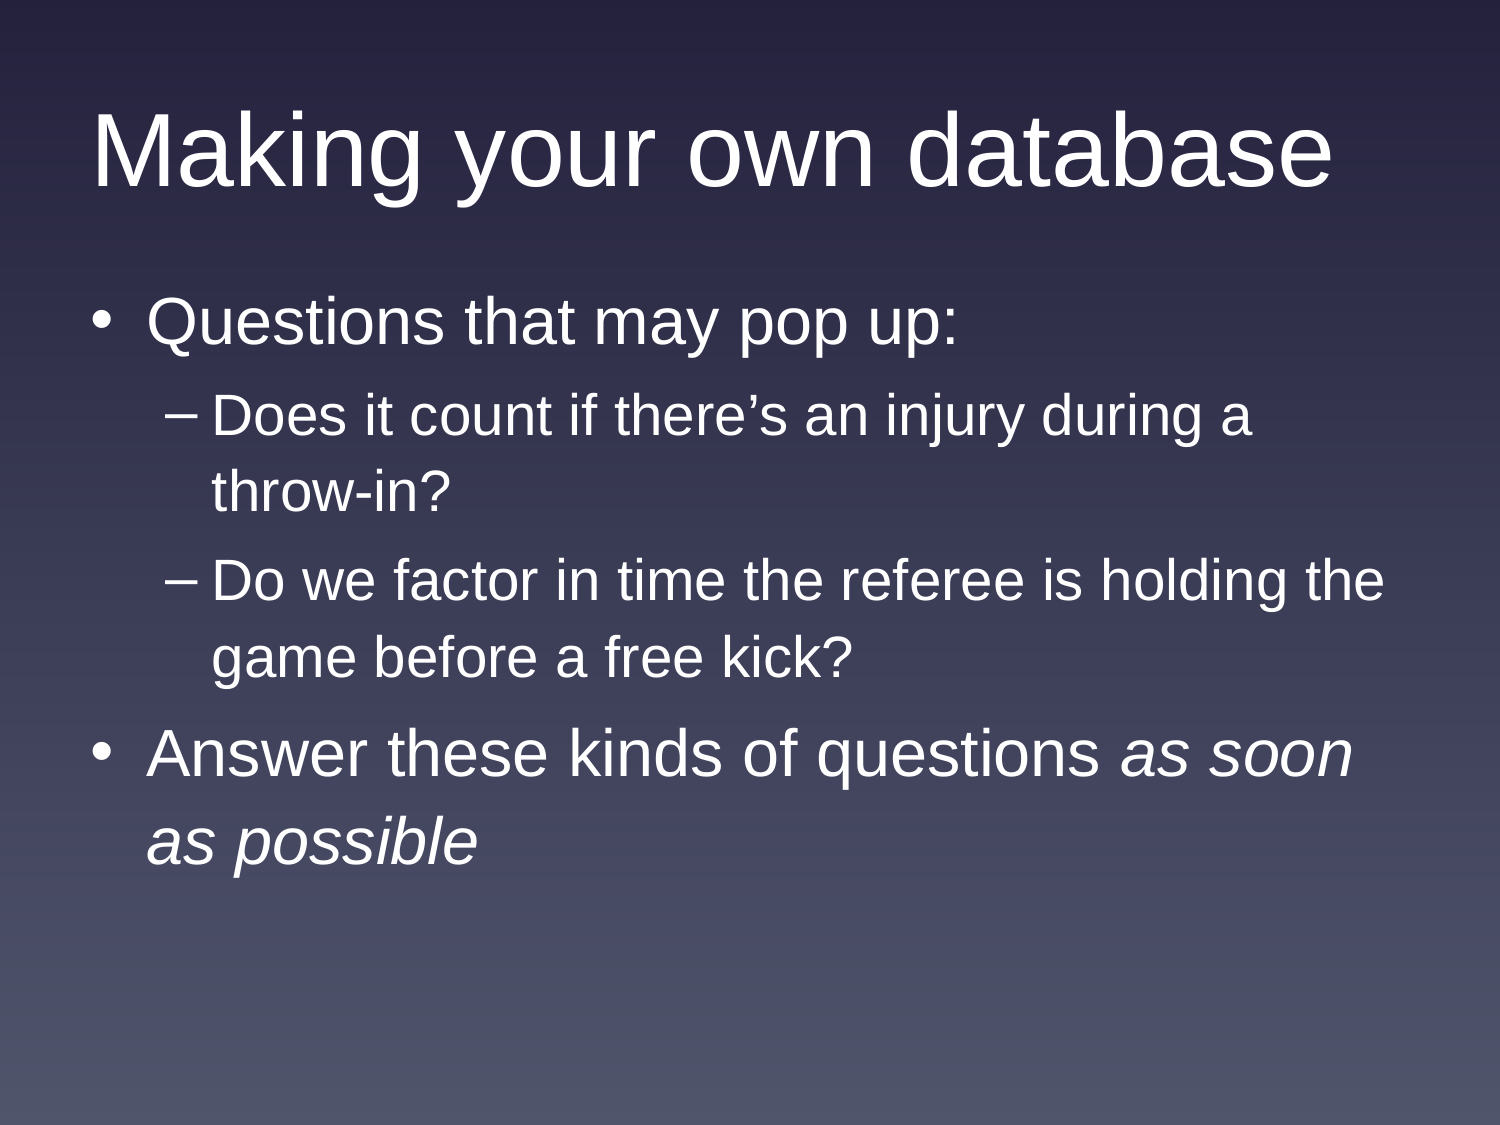

# Making your own database
Questions that may pop up:
Does it count if there’s an injury during a throw-in?
Do we factor in time the referee is holding the game before a free kick?
Answer these kinds of questions as soon as possible